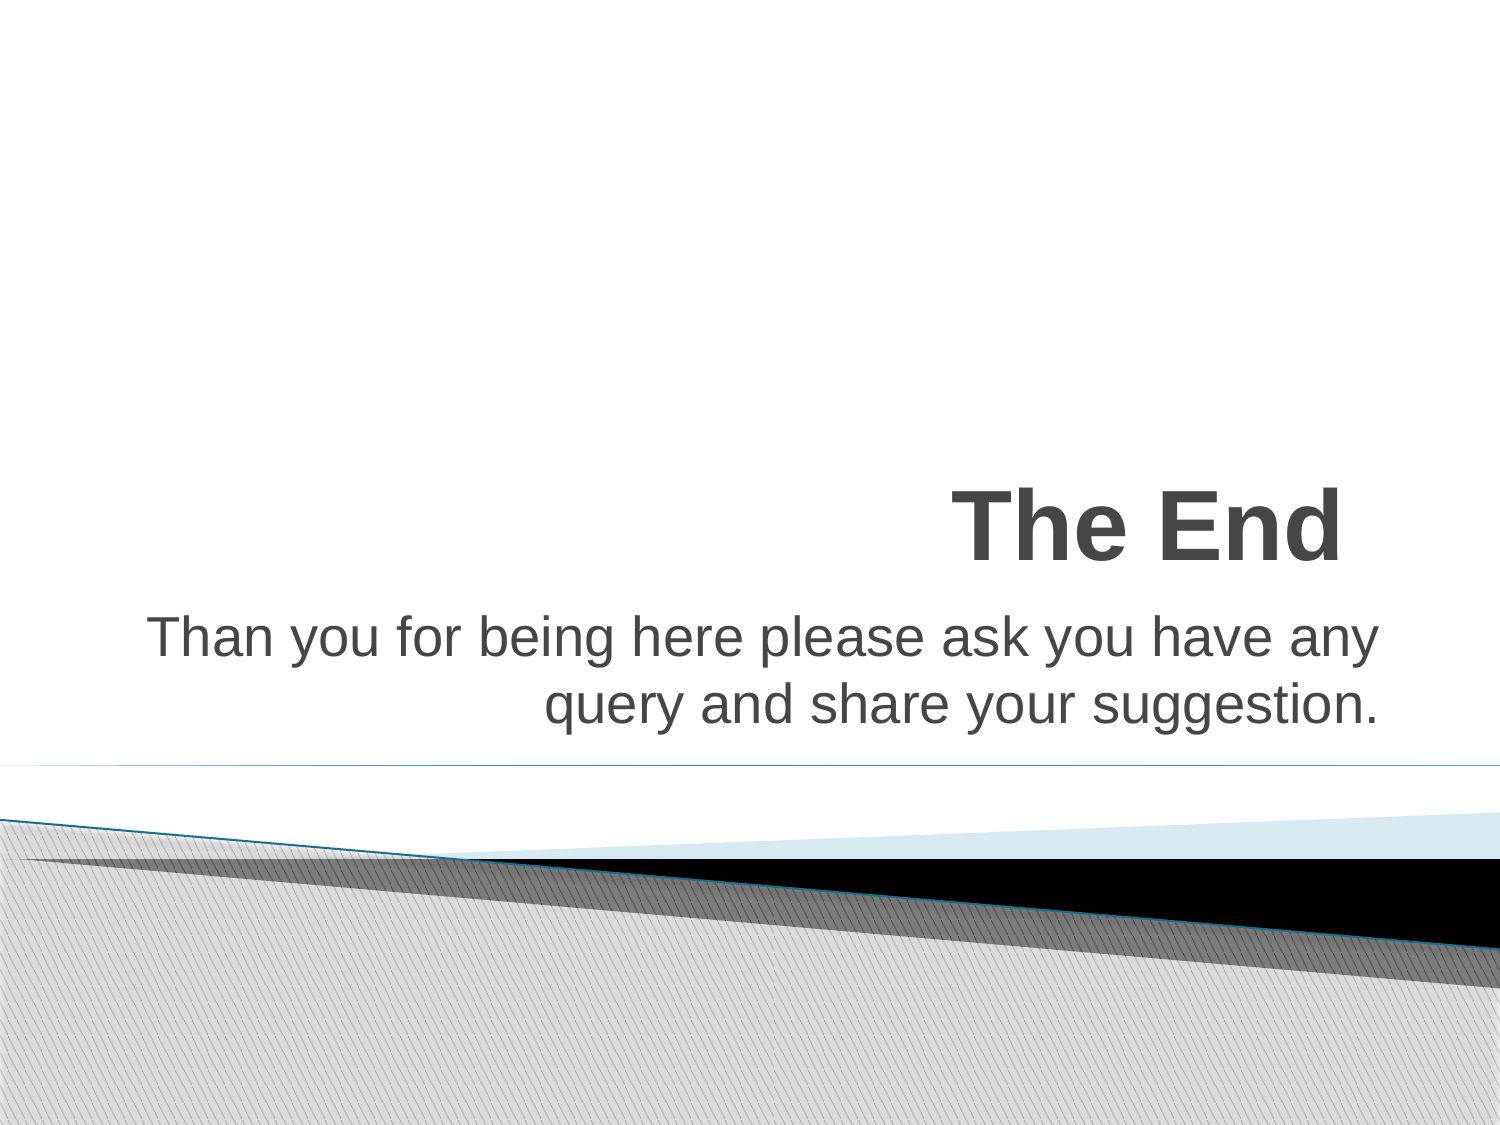

# The End
Than you for being here please ask you have any query and share your suggestion.